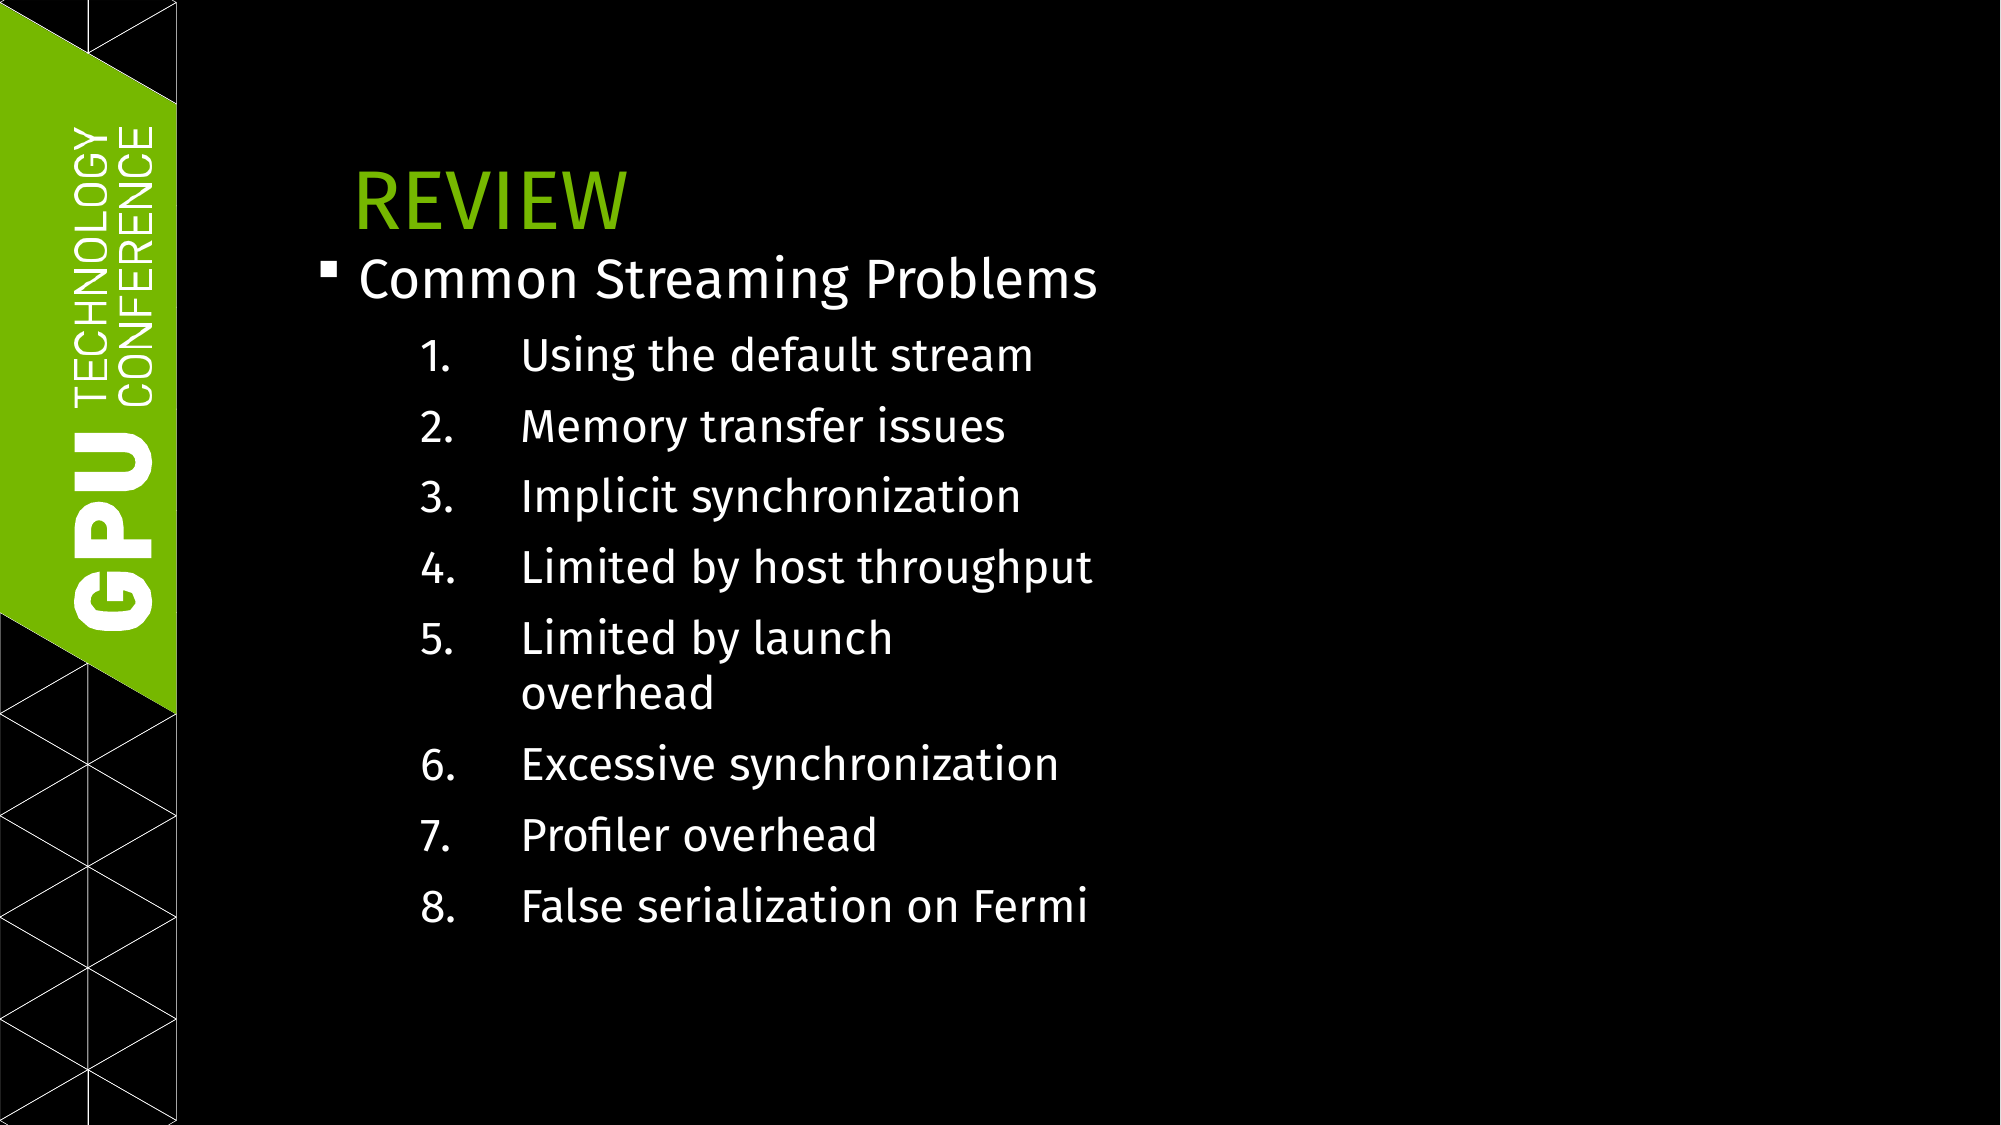

# REVIEW
Common Streaming Problems
Using the default stream
Memory transfer issues
Implicit synchronization
Limited by host throughput
Limited by launch overhead
Excessive synchronization
Profiler overhead
False serialization on Fermi